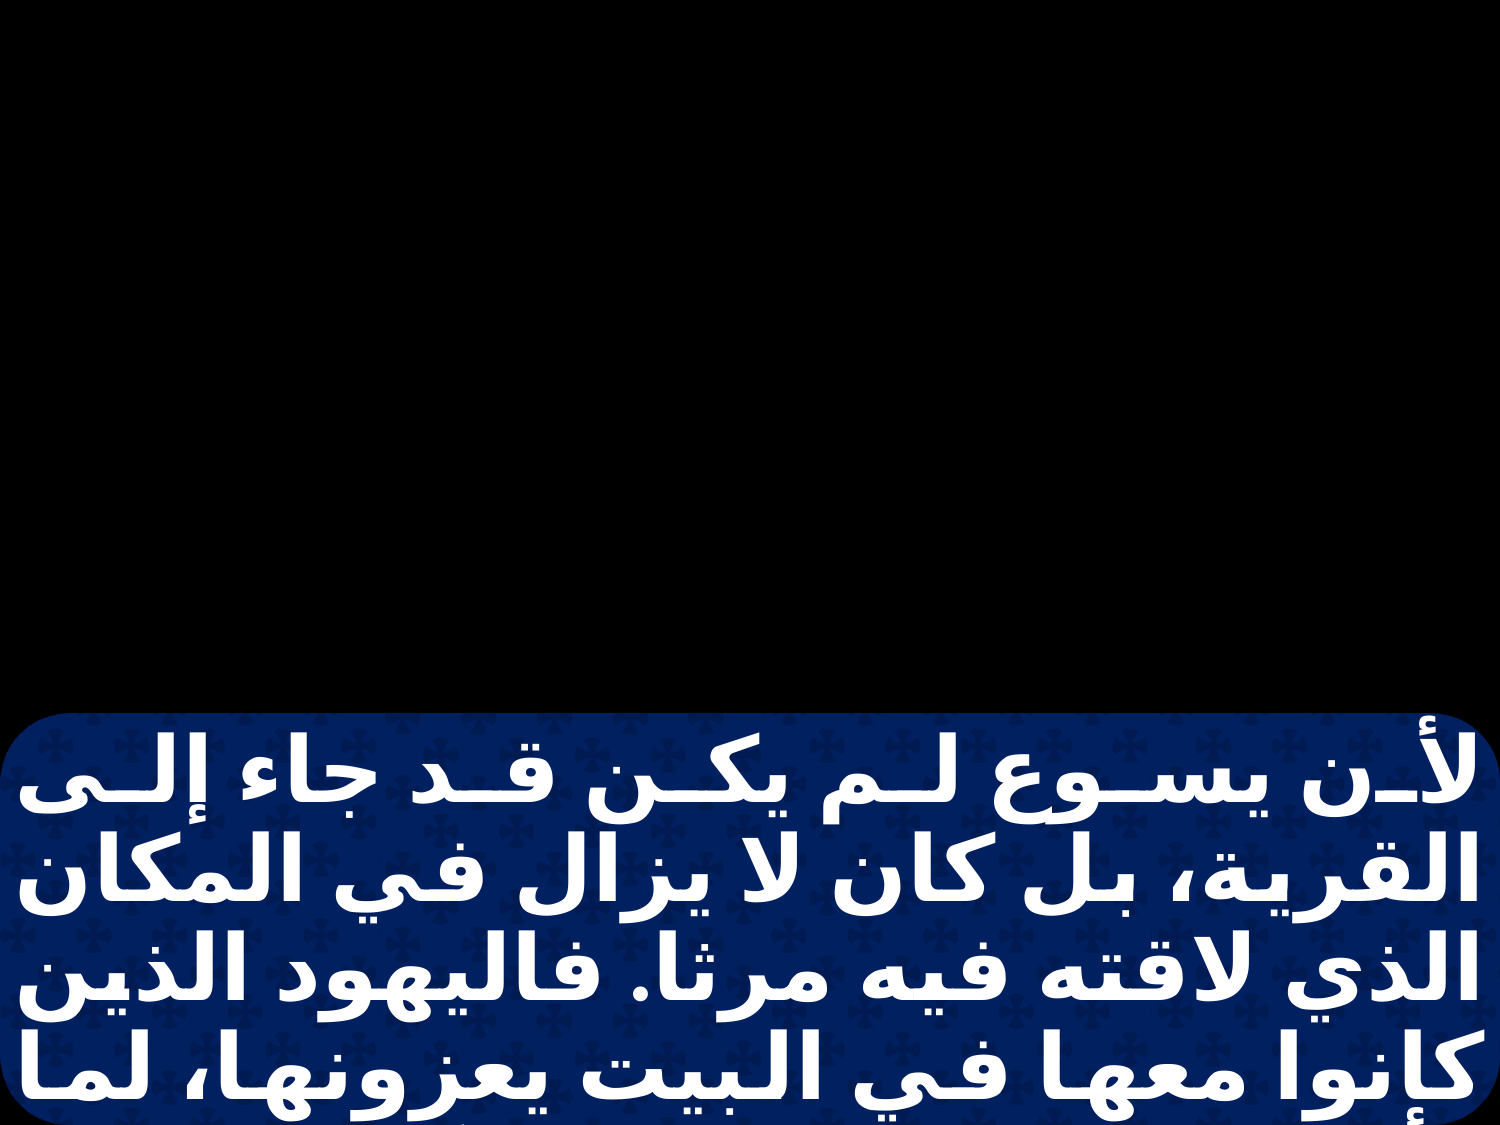

لأن يسوع لم يكن قد جاء إلى القرية، بل كان لا يزال في المكان الذي لاقته فيه مرثا. فاليهود الذين كانوا معها في البيت يعزونها، لما رأوا مريم قامت مسرعةً وخرجت، تبعوها ظانين أنها ذاهبة إلى